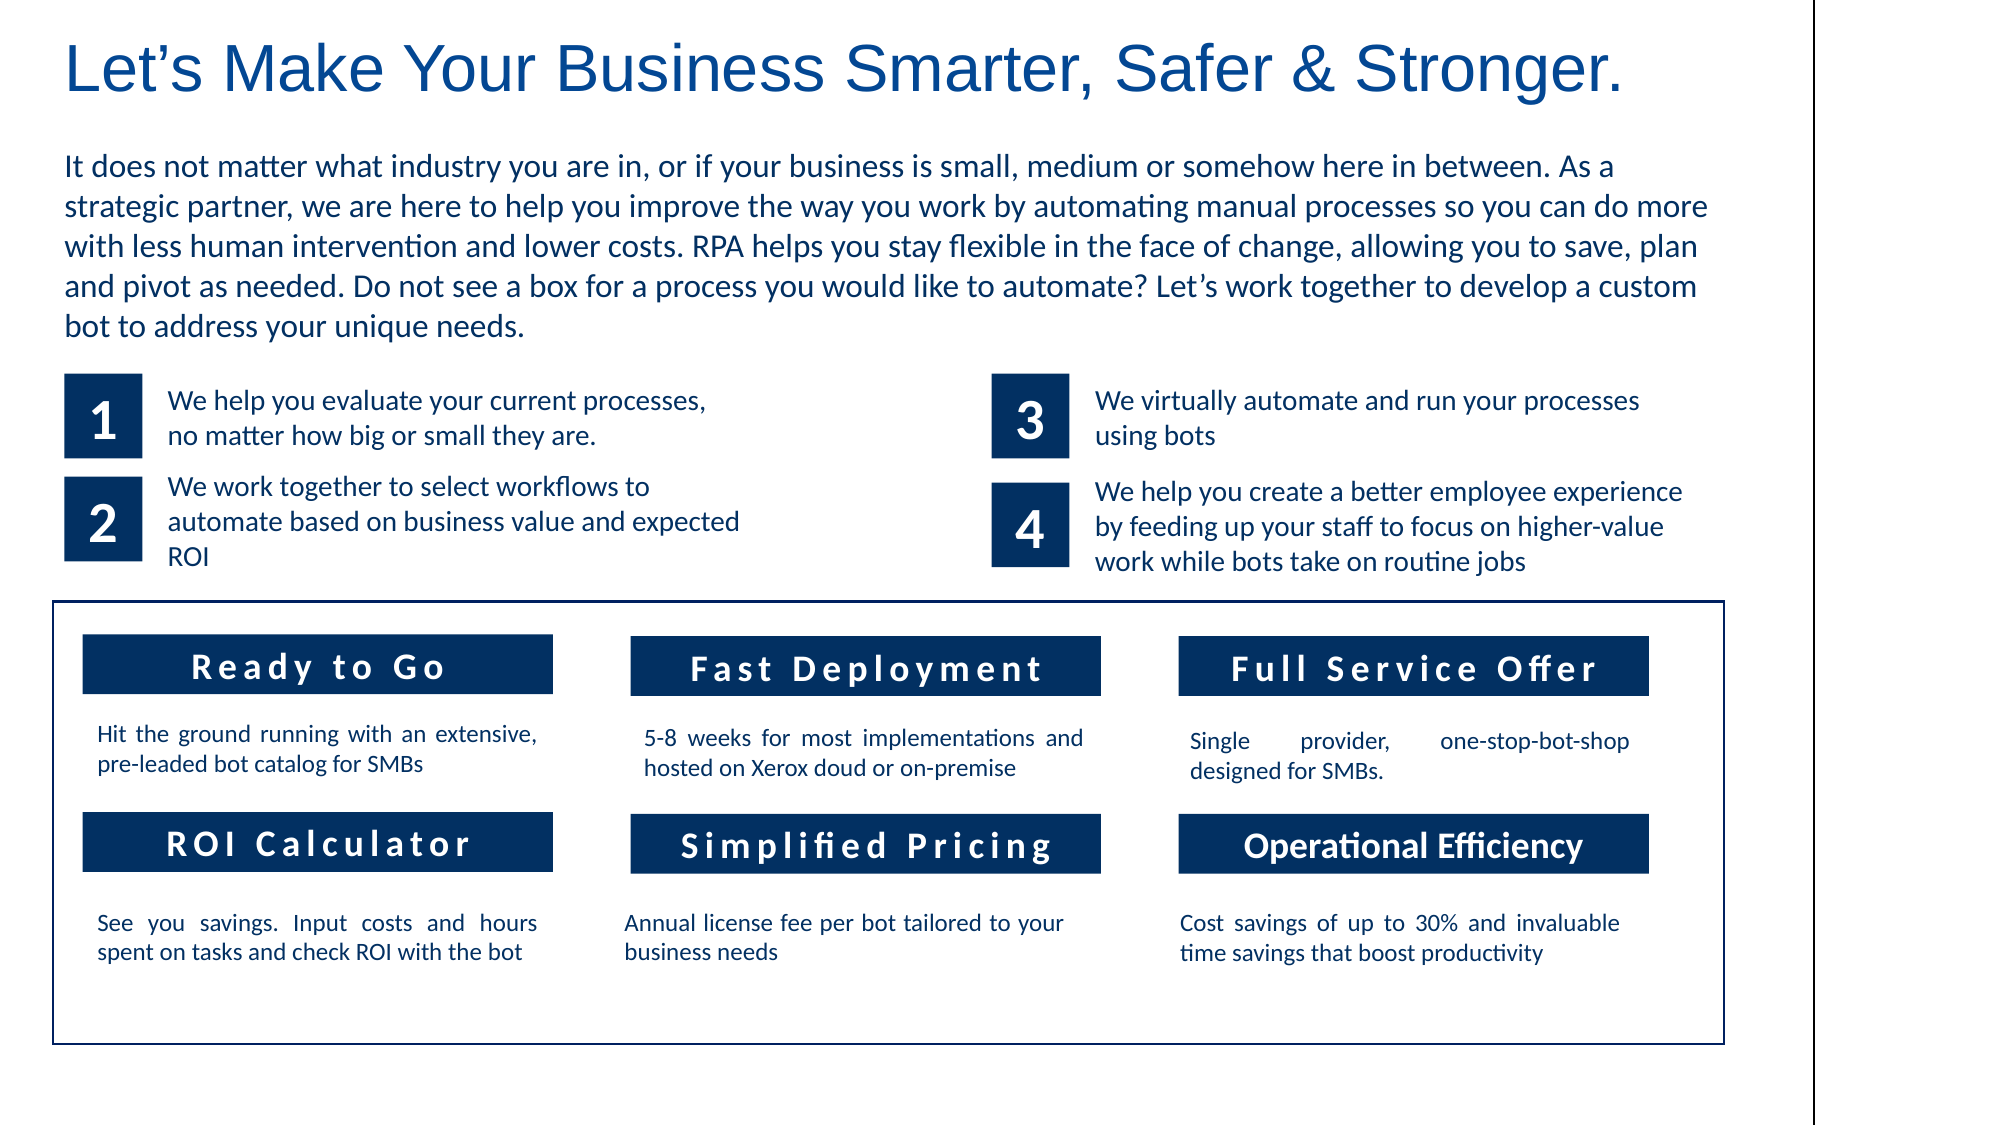

# Let’s Make Your Business Smarter, Safer & Stronger.
It does not matter what industry you are in, or if your business is small, medium or somehow here in between. As a strategic partner, we are here to help you improve the way you work by automating manual processes so you can do more with less human intervention and lower costs. RPA helps you stay flexible in the face of change, allowing you to save, plan and pivot as needed. Do not see a box for a process you would like to automate? Let’s work together to develop a custom bot to address your unique needs.

1
We help you evaluate your current processes, no matter how big or small they are.
3
We virtually automate and run your processes using bots
We work together to select workflows to automate based on business value and expected ROI
We help you create a better employee experience by feeding up your staff to focus on higher-value work while bots take on routine jobs
2
4

Ready to Go
Fast Deployment
Full Service Offer
Hit the ground running with an extensive, pre-leaded bot catalog for SMBs
5-8 weeks for most implementations and hosted on Xerox doud or on-premise
Single provider, one-stop-bot-shop designed for SMBs.
ROI Calculator
Simplified Pricing
Operational Efficiency
See you savings. Input costs and hours spent on tasks and check ROI with the bot
Annual license fee per bot tailored to your business needs
Cost savings of up to 30% and invaluable time savings that boost productivity